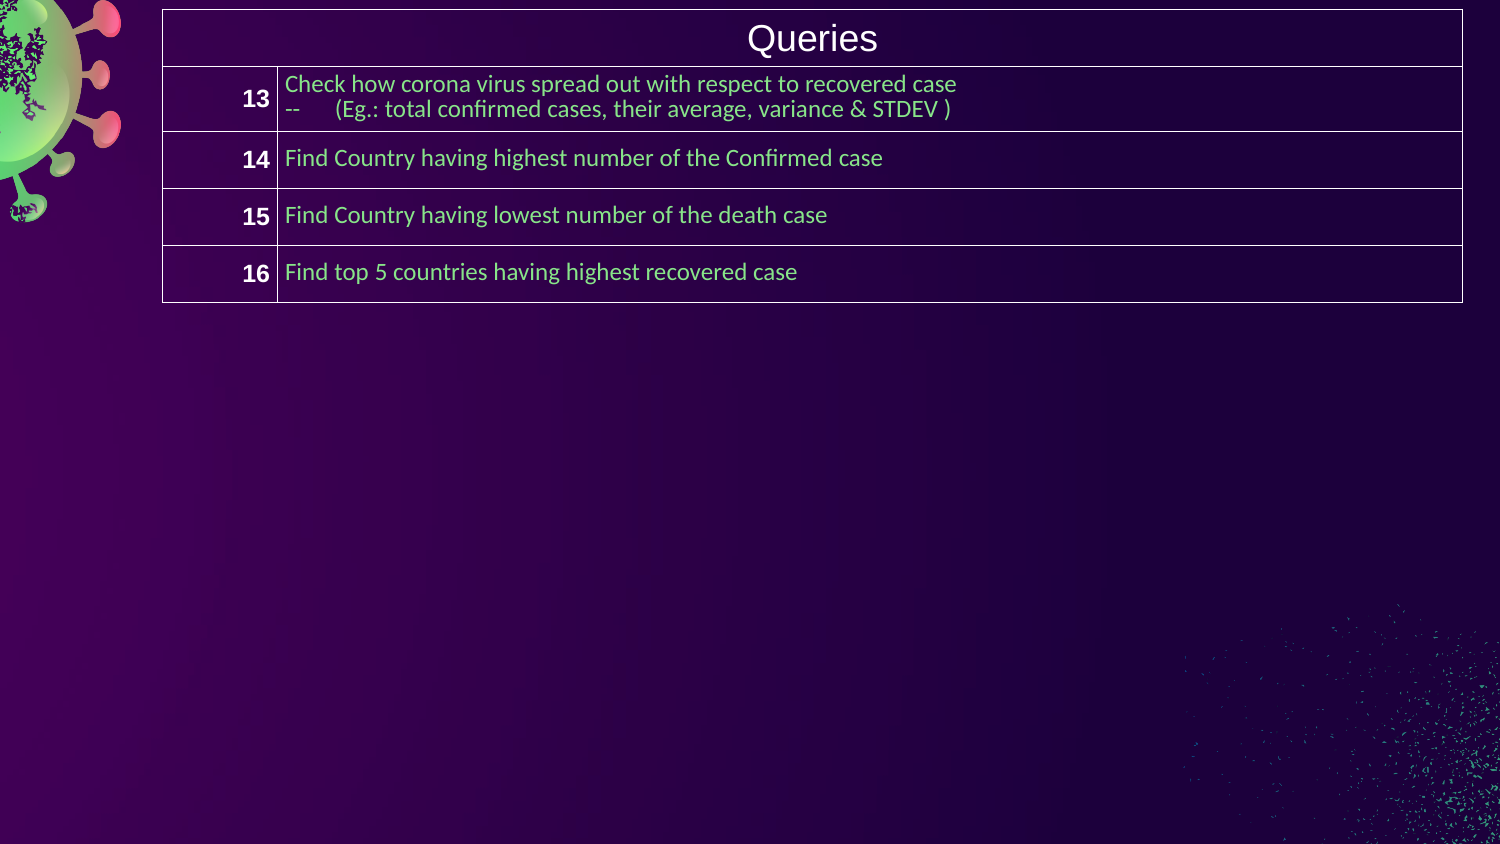

| Queries |  |
| --- | --- |
| 13 | Check how corona virus spread out with respect to recovered case -- (Eg.: total confirmed cases, their average, variance & STDEV ) |
| 14 | Find Country having highest number of the Confirmed case |
| 15 | Find Country having lowest number of the death case |
| 16 | Find top 5 countries having highest recovered case |